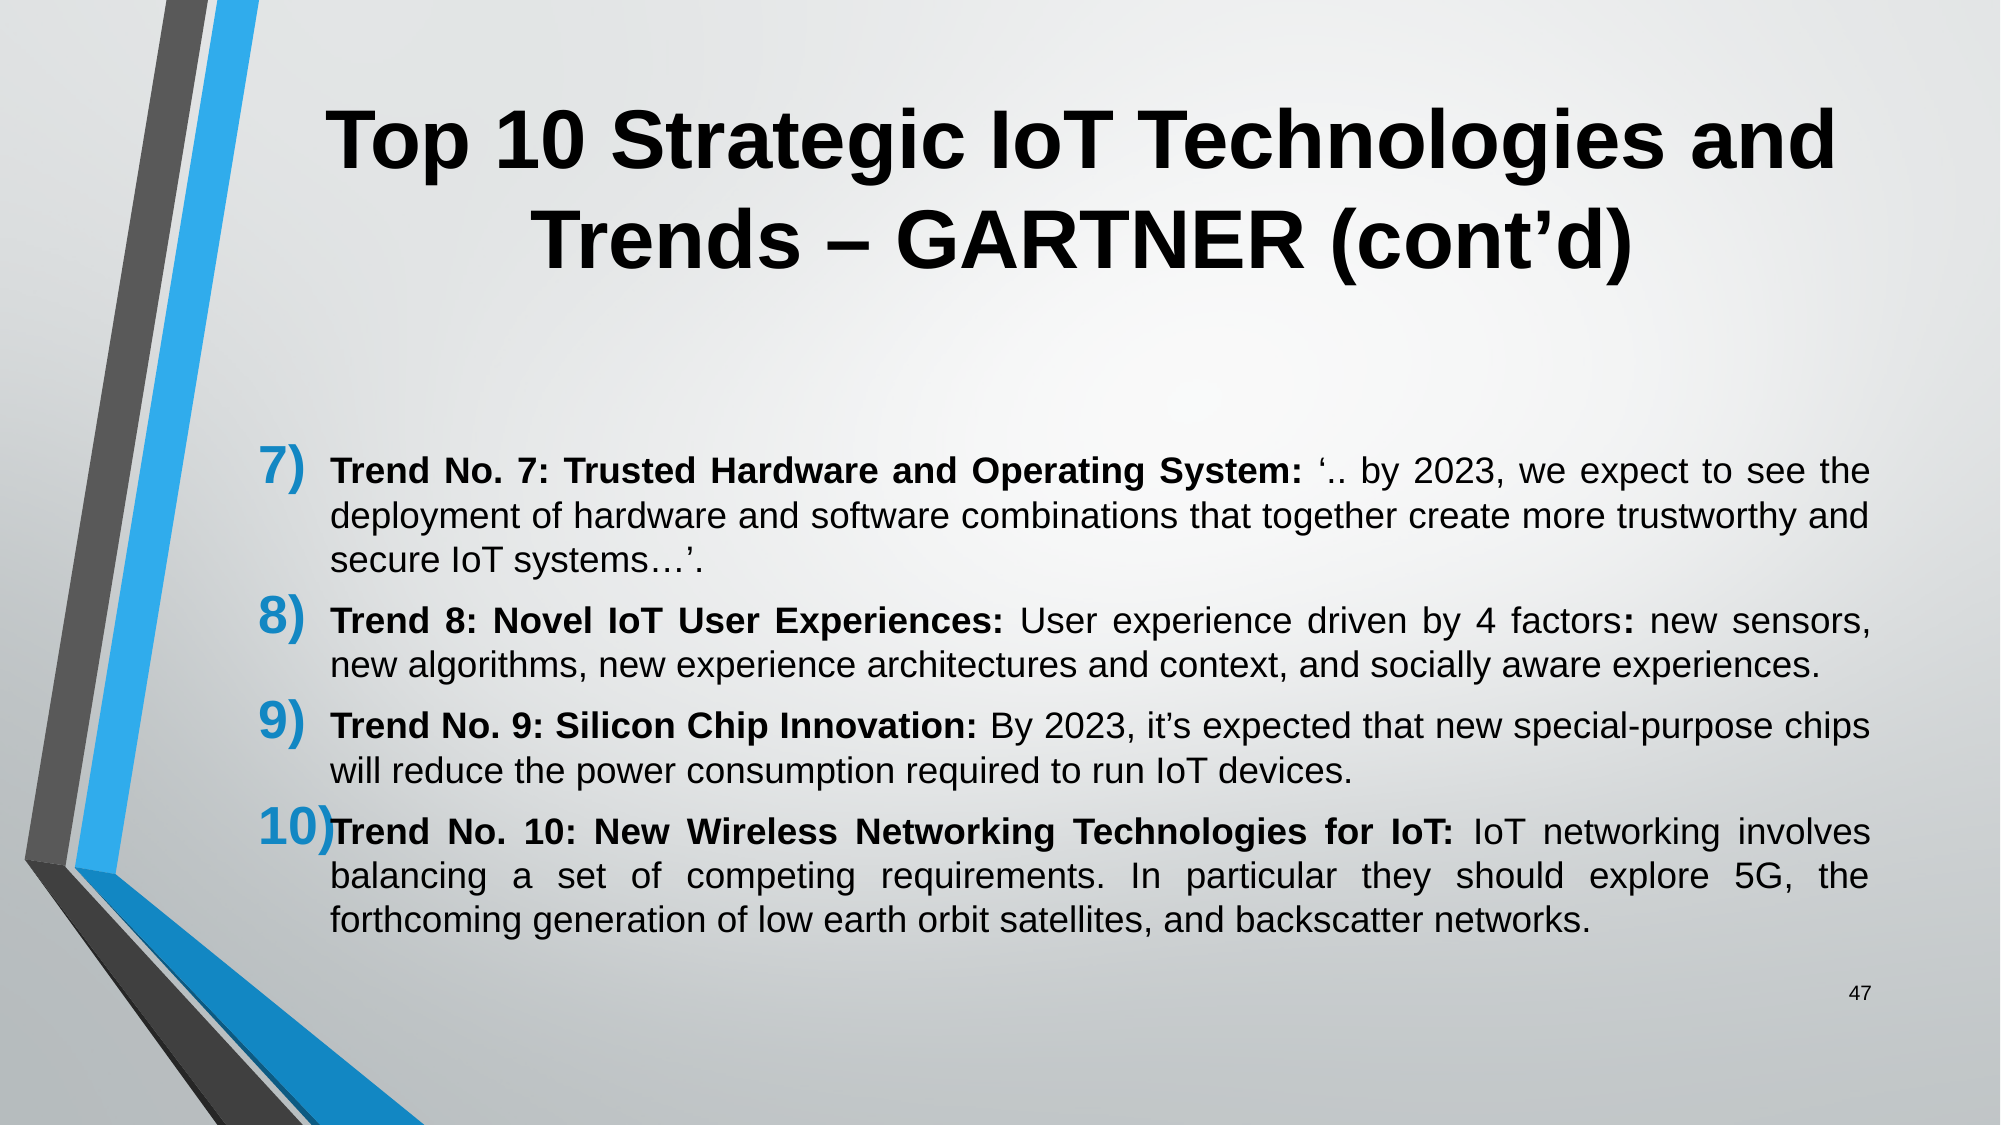

# Top 10 Strategic IoT Technologies and Trends – GARTNER (cont’d)
Trend No. 7: Trusted Hardware and Operating System: ‘.. by 2023, we expect to see the deployment of hardware and software combinations that together create more trustworthy and secure IoT systems…’.
Trend 8: Novel IoT User Experiences: User experience driven by 4 factors: new sensors, new algorithms, new experience architectures and context, and socially aware experiences.
Trend No. 9: Silicon Chip Innovation: By 2023, it’s expected that new special-purpose chips will reduce the power consumption required to run IoT devices.
Trend No. 10: New Wireless Networking Technologies for IoT: IoT networking involves balancing a set of competing requirements. In particular they should explore 5G, the forthcoming generation of low earth orbit satellites, and backscatter networks.
47